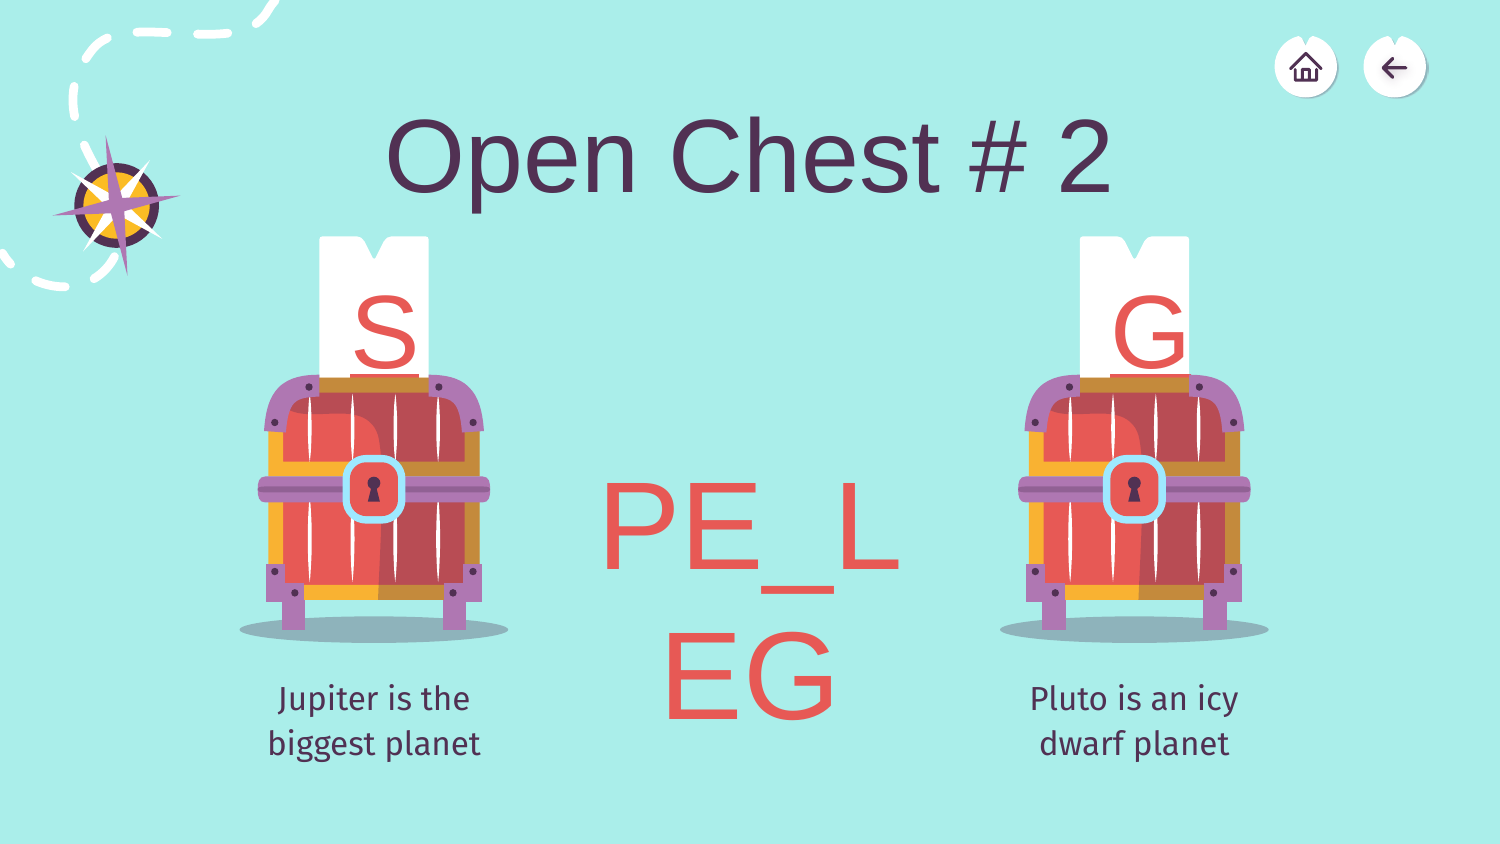

# Open Chest # 2

S

G

PE_LEG
Jupiter is the biggest planet
Pluto is an icy dwarf planet